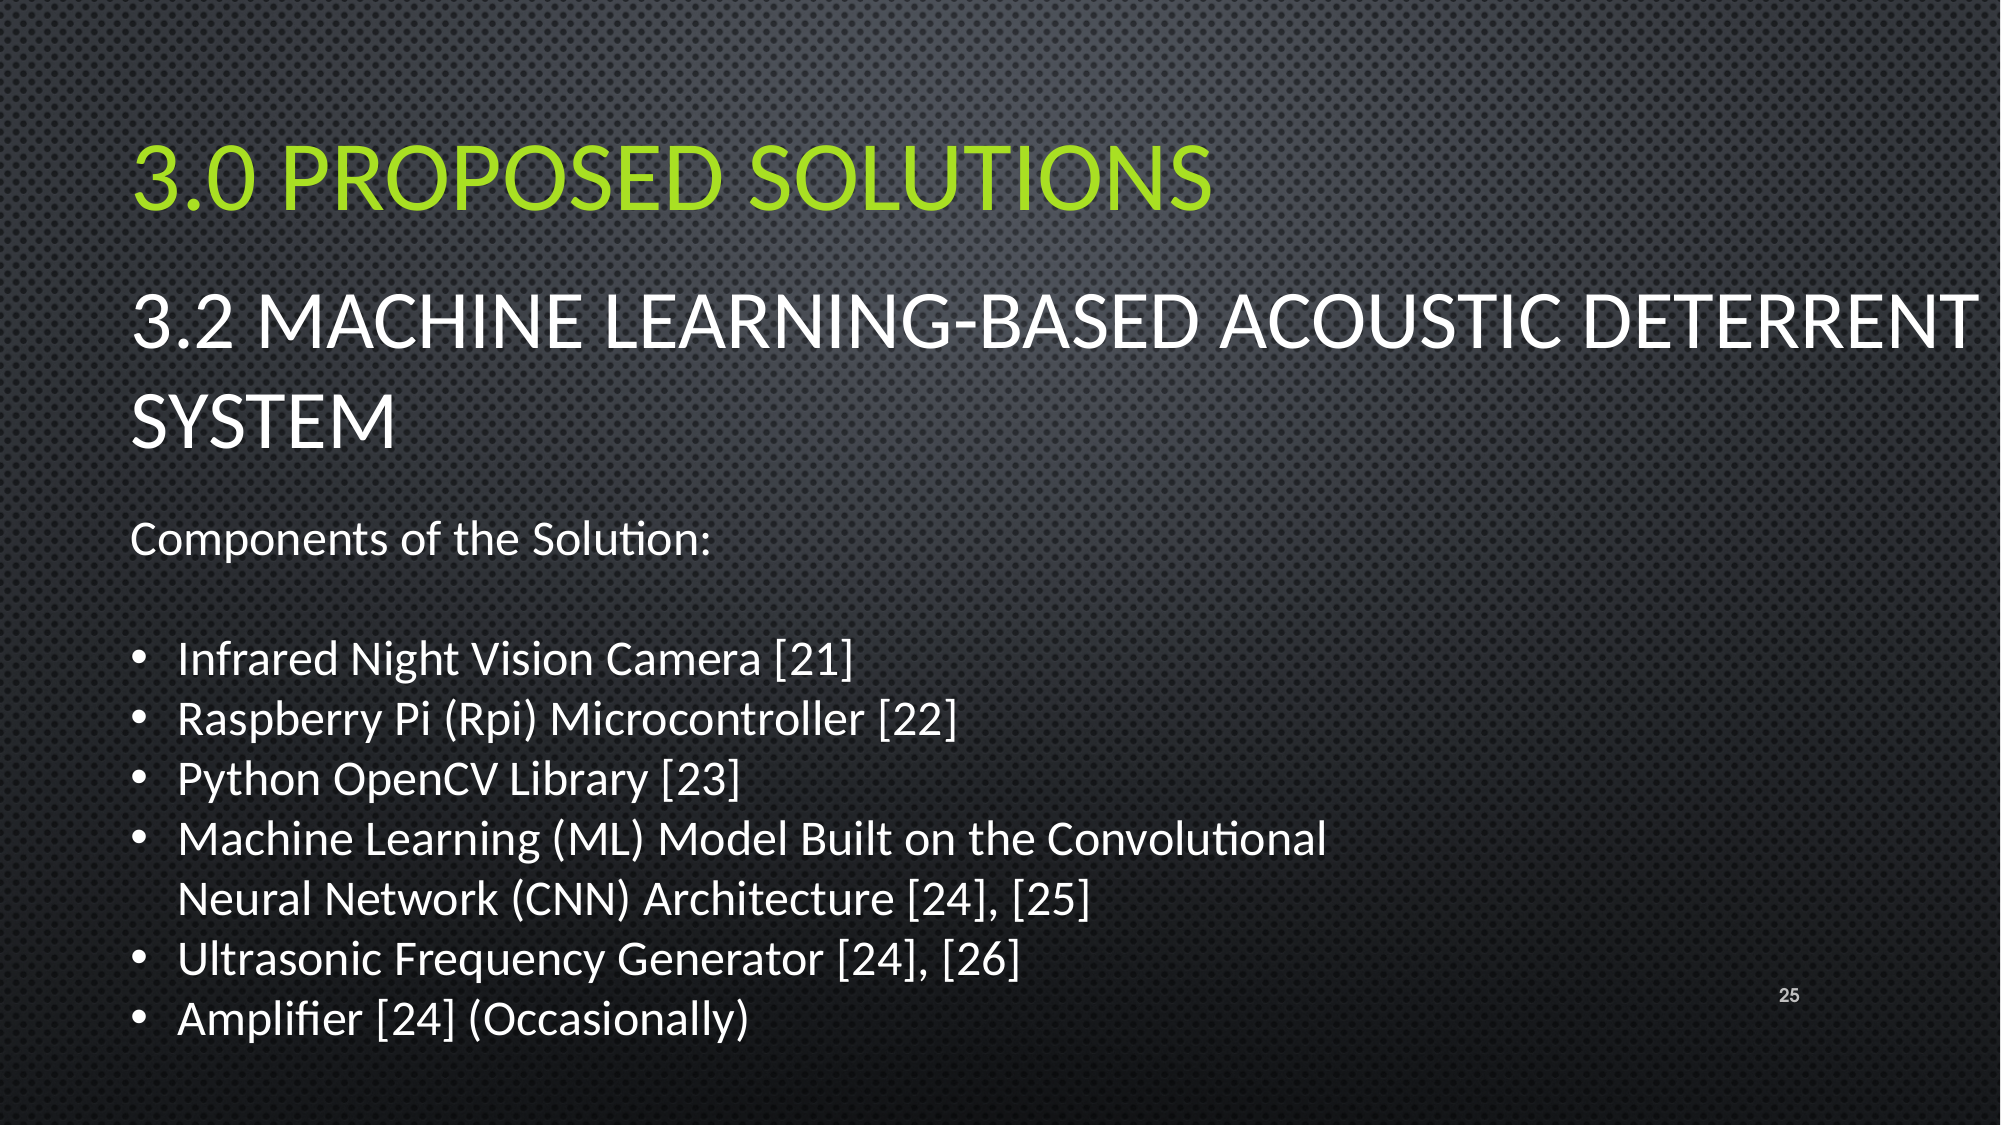

# 3.0 Proposed solutıons
3.2 MACHINE LEARNING-BASED ACOUSTIC DETERRENT SYSTEM

Components of the Solution:

Infrared Night Vision Camera [21]
Raspberry Pi (Rpi) Microcontroller [22]
Python OpenCV Library [23]
Machine Learning (ML) Model Built on the Convolutional Neural Network (CNN) Architecture [24], [25]
Ultrasonic Frequency Generator [24], [26]
Amplifier [24] (Occasionally)
25